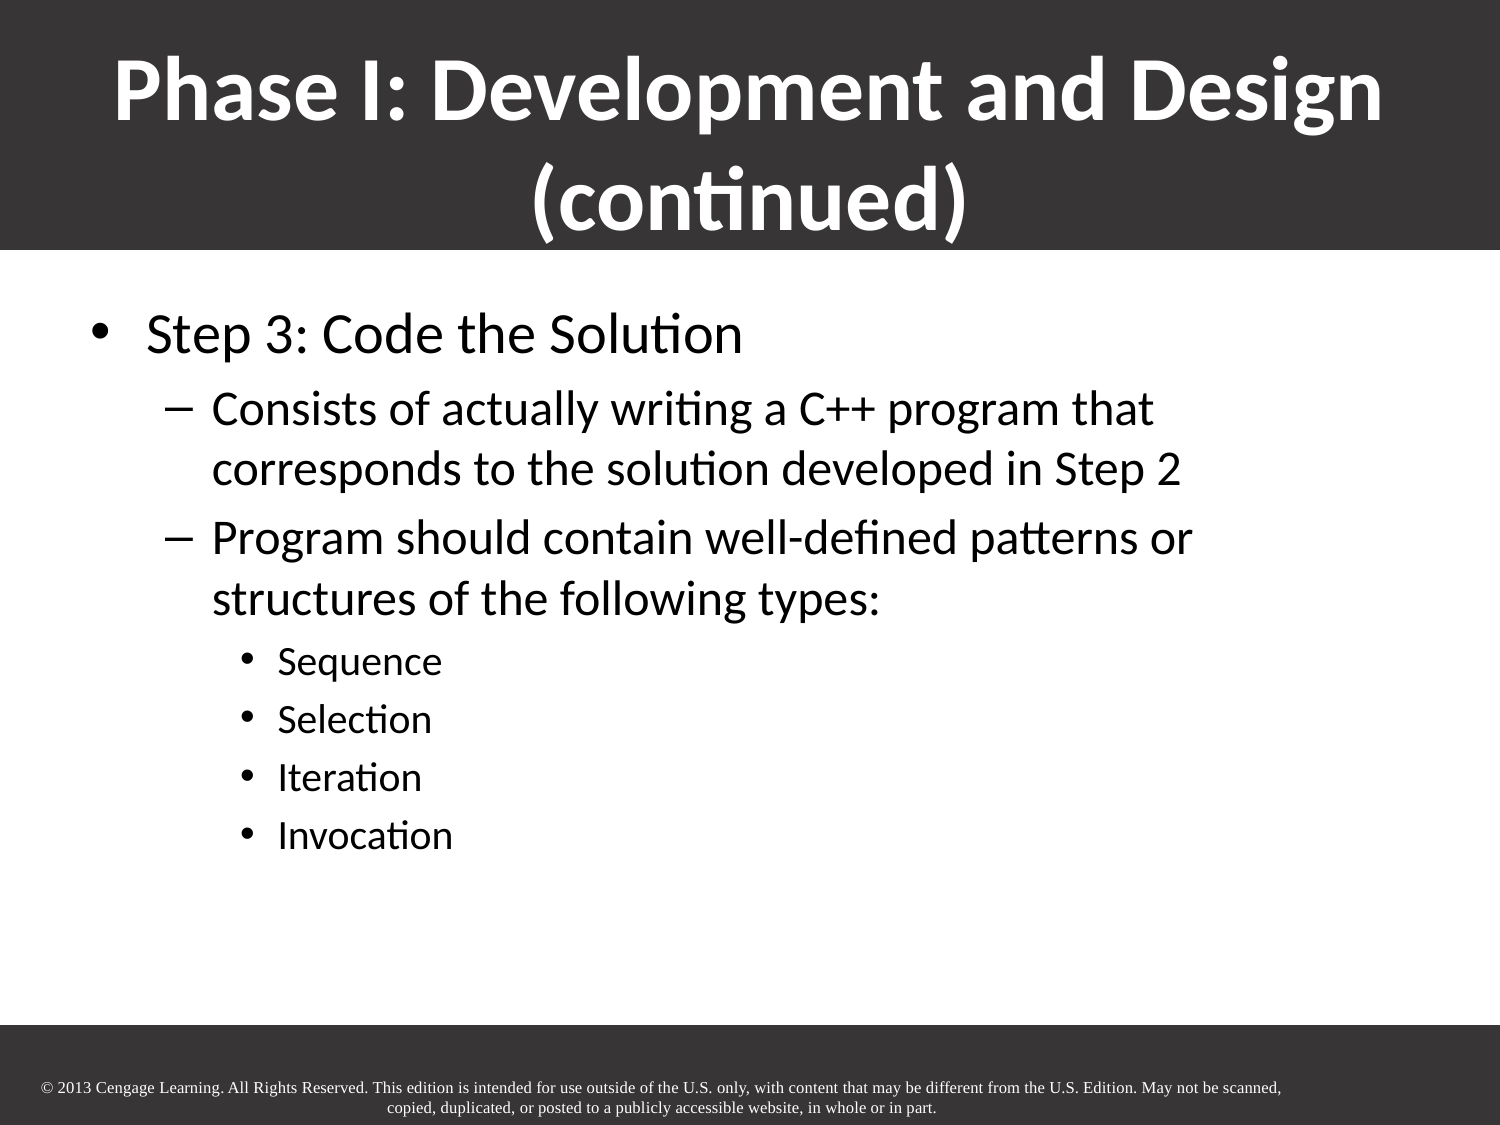

# Phase I: Development and Design (continued)
Step 3: Code the Solution
Consists of actually writing a C++ program that corresponds to the solution developed in Step 2
Program should contain well-defined patterns or structures of the following types:
Sequence
Selection
Iteration
Invocation

© 2013 Cengage Learning. All Rights Reserved. This edition is intended for use outside of the U.S. only, with content that may be different from the U.S. Edition. May not be scanned, copied, duplicated, or posted to a publicly accessible website, in whole or in part.